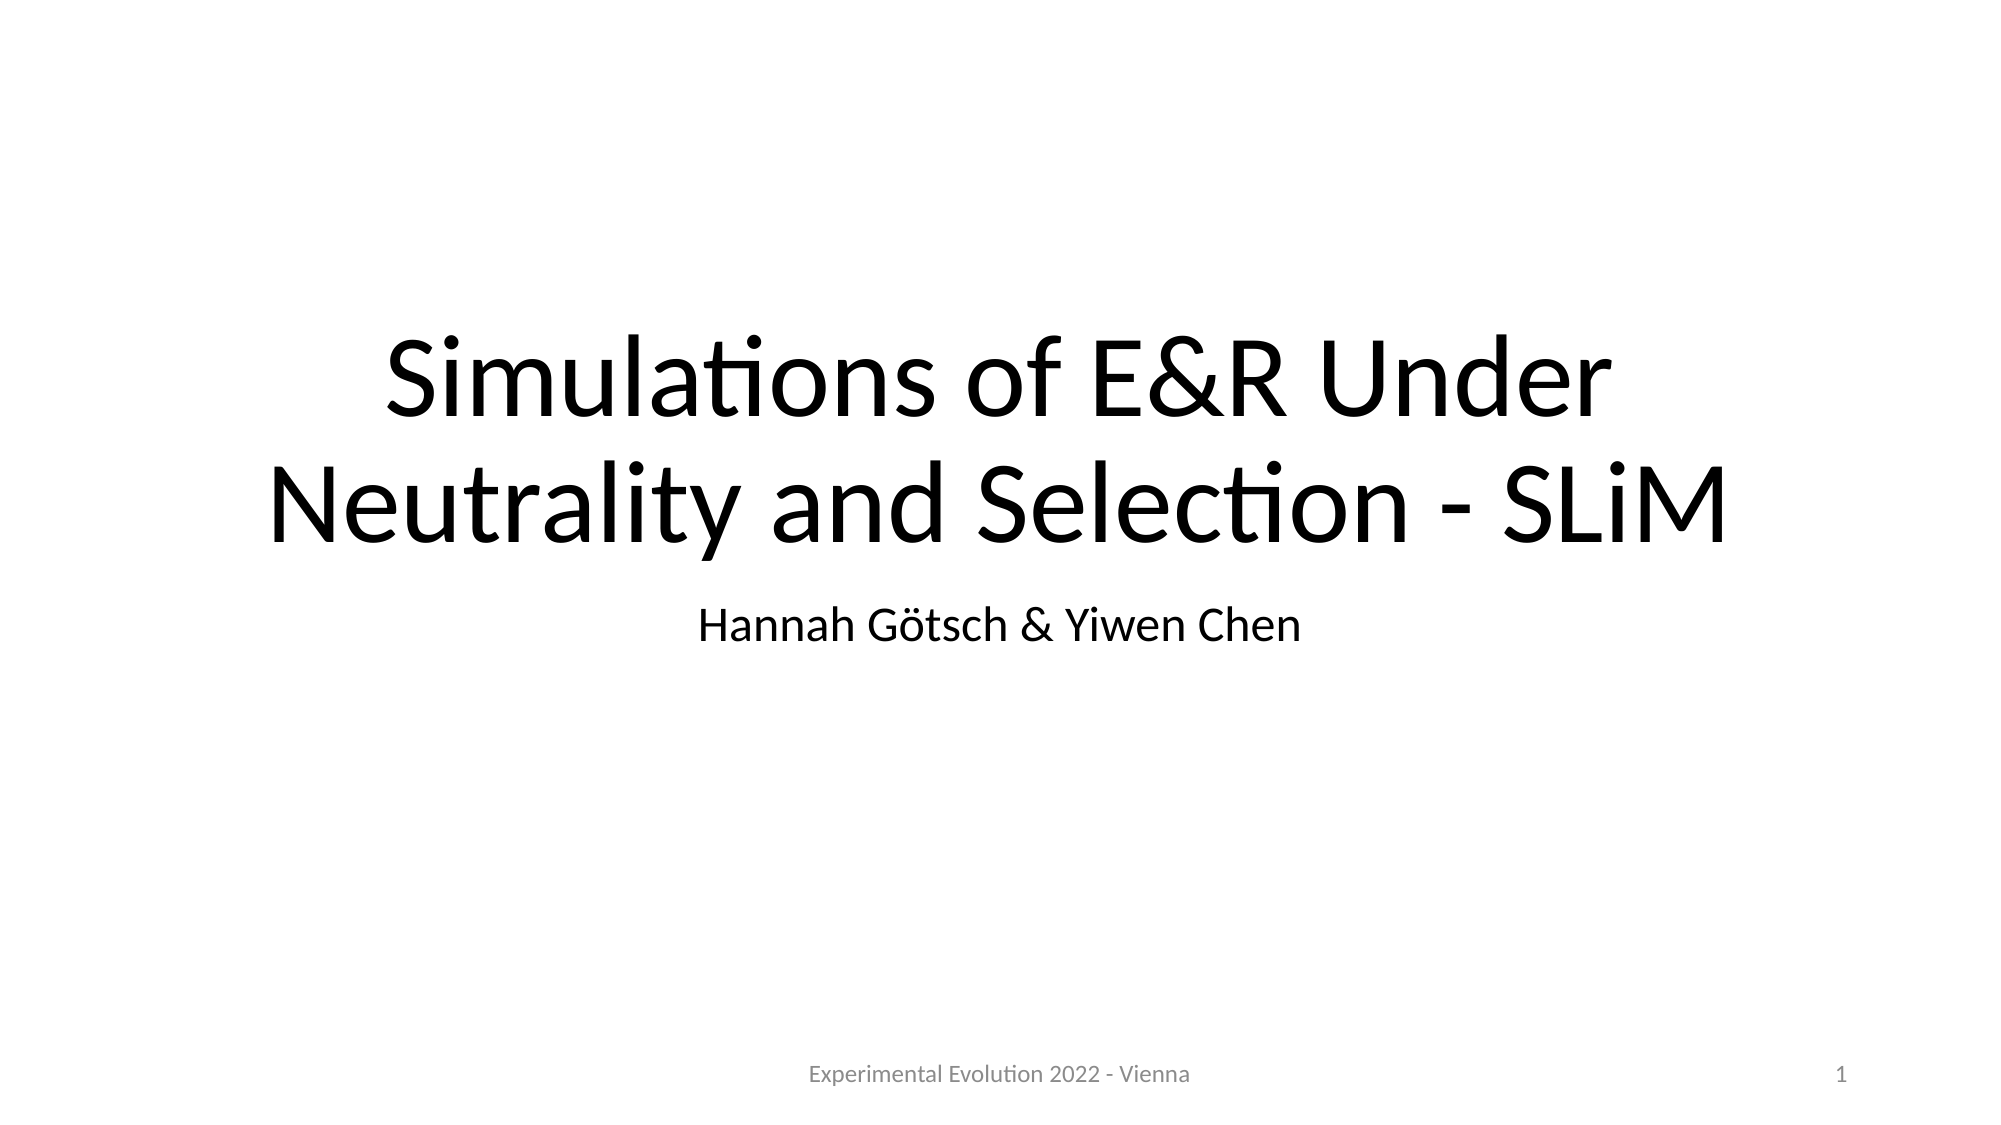

# Simulations of E&R Under Neutrality and Selection - SLiM
Hannah Götsch & Yiwen Chen
Experimental Evolution 2022 - Vienna
1